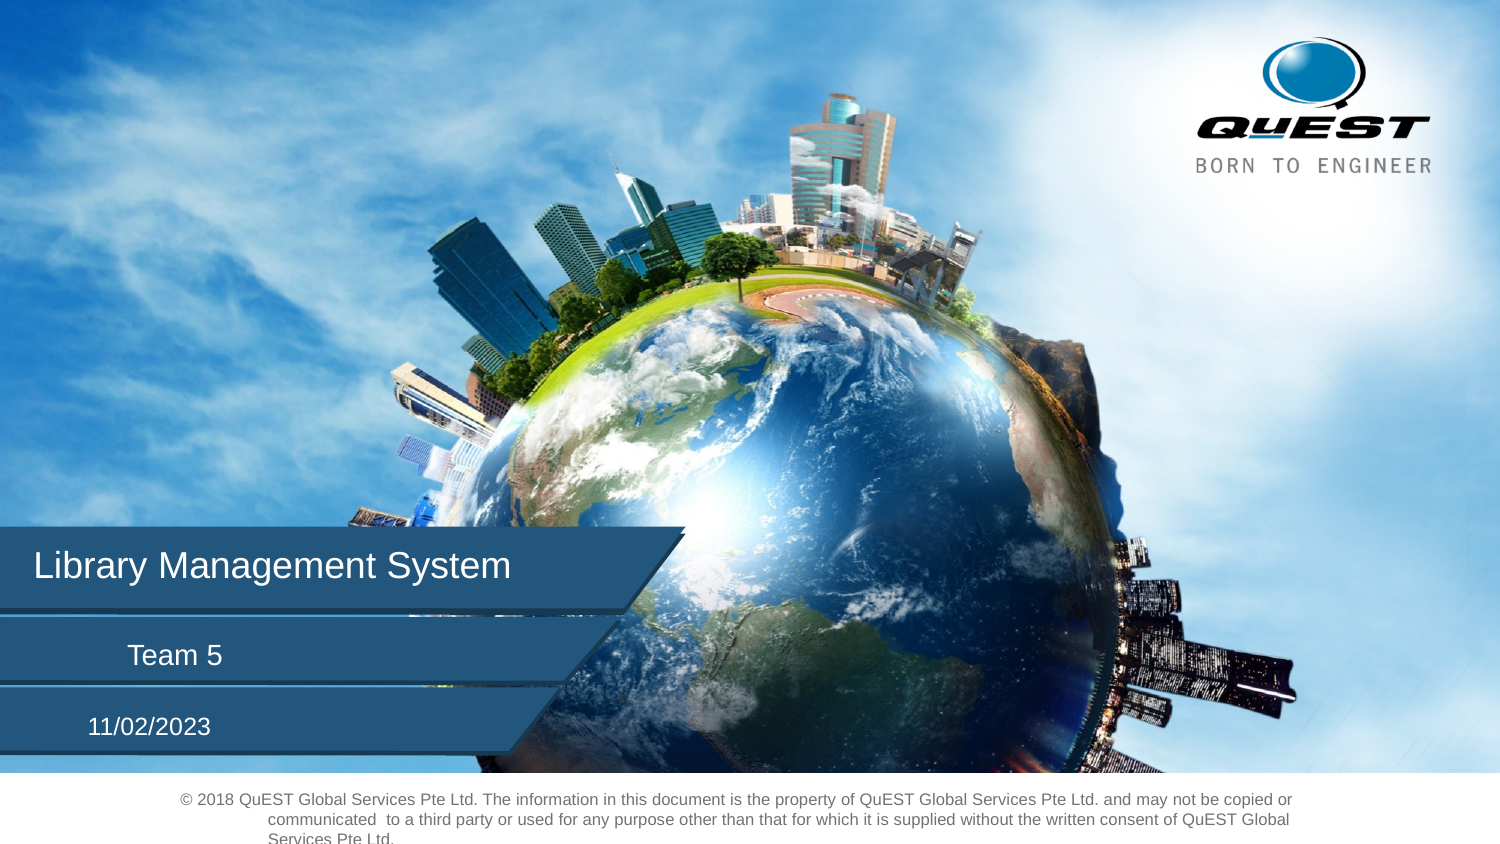

Library Management System

Team 5

11/02/2023
© 2018 QuEST Global Services Pte Ltd. The information in this document is the property of QuEST Global Services Pte Ltd. and may not be copied or communicated  to a third party or used for any purpose other than that for which it is supplied without the written consent of QuEST Global Services Pte Ltd.
1 | © 2018 QuEST Global Services Pte Ltd.	Confidential